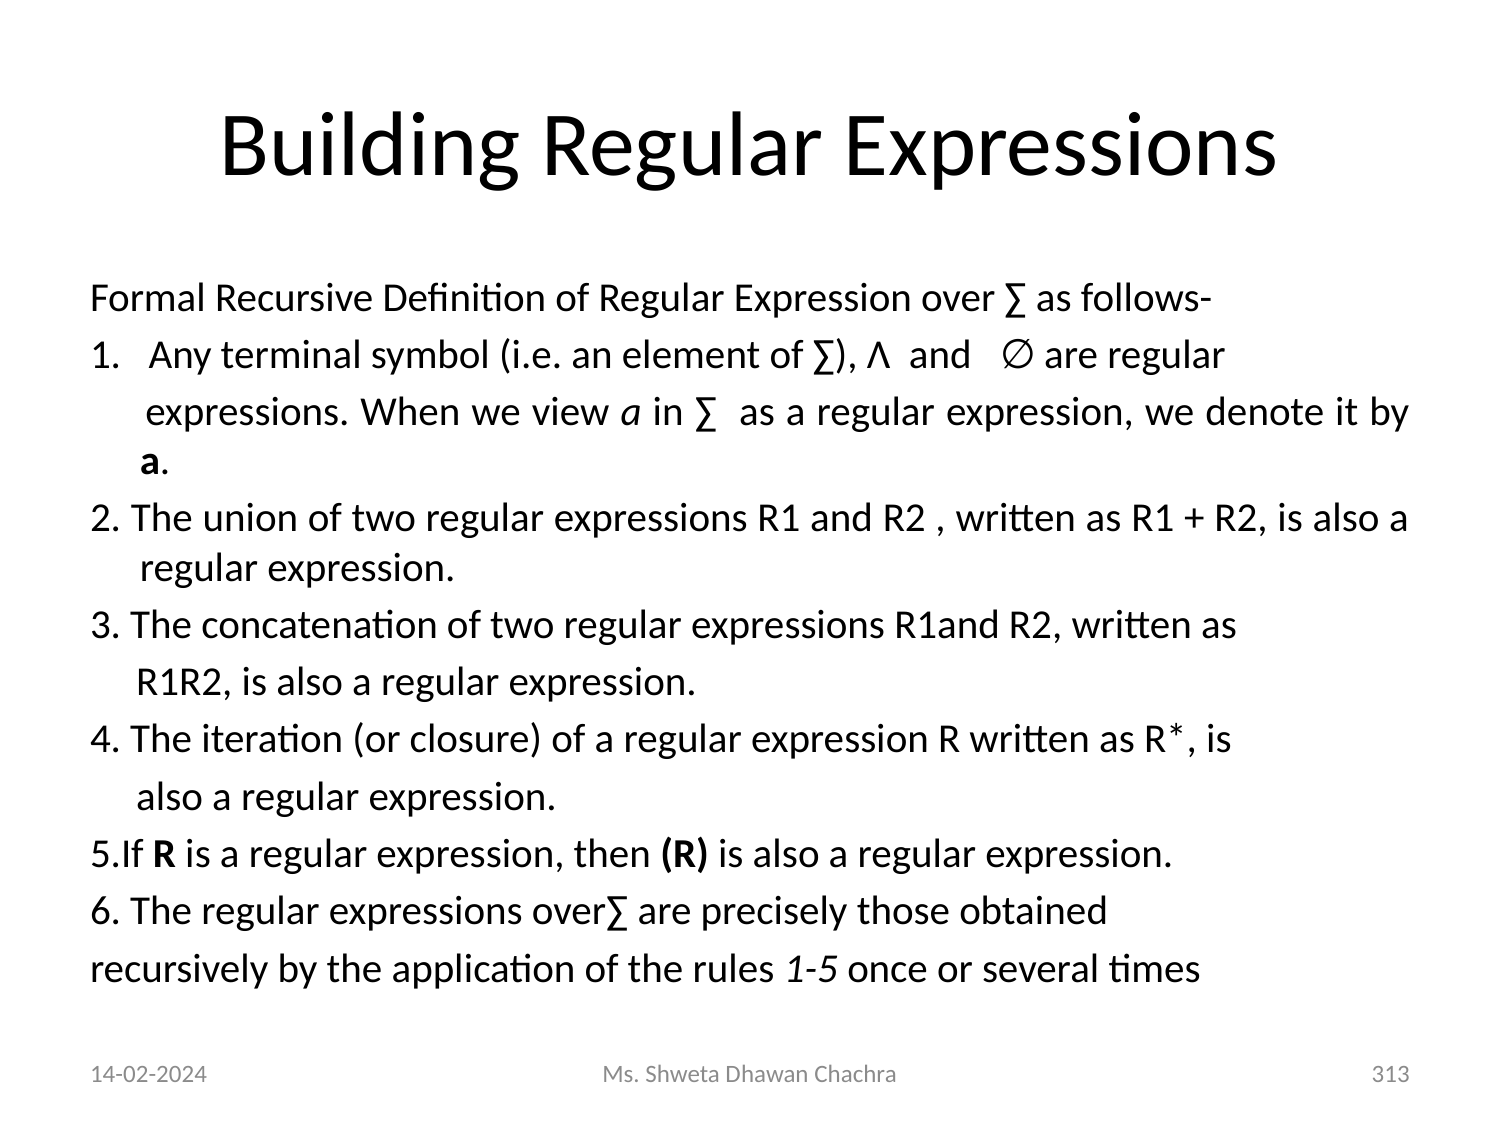

# Building Regular Expressions
Formal Recursive Definition of Regular Expression over ∑ as follows-
1.   Any terminal symbol (i.e. an element of ∑), Λ  and   ∅ are regular
     expressions. When we view a in ∑  as a regular expression, we denote it by a.
2. The union of two regular expressions R1 and R2 , written as R1 + R2, is also a regular expression.
3. The concatenation of two regular expressions R1and R2, written as
     R1R2, is also a regular expression.
4. The iteration (or closure) of a regular expression R written as R*, is
     also a regular expression.
5.If R is a regular expression, then (R) is also a regular expression.
6. The regular expressions over∑ are precisely those obtained
recursively by the application of the rules 1-5 once or several times

14-02-2024
Ms. Shweta Dhawan Chachra
313